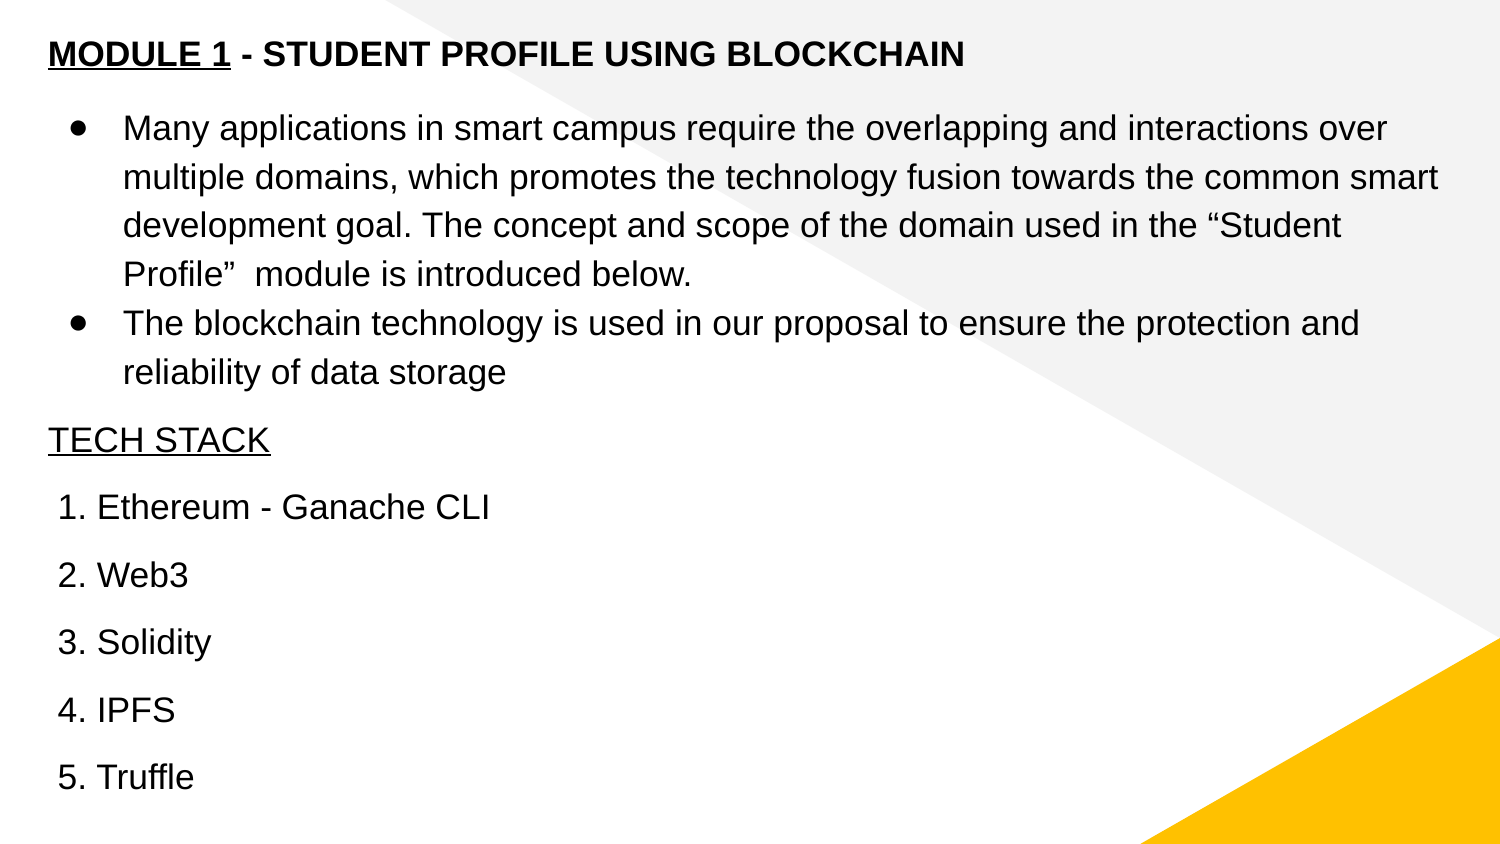

MODULE 1 - STUDENT PROFILE USING BLOCKCHAIN
Many applications in smart campus require the overlapping and interactions over multiple domains, which promotes the technology fusion towards the common smart development goal. The concept and scope of the domain used in the “Student Profile”  module is introduced below.
The blockchain technology is used in our proposal to ensure the protection and reliability of data storage
TECH STACK
 1. Ethereum - Ganache CLI
 2. Web3
 3. Solidity
 4. IPFS
 5. Truffle